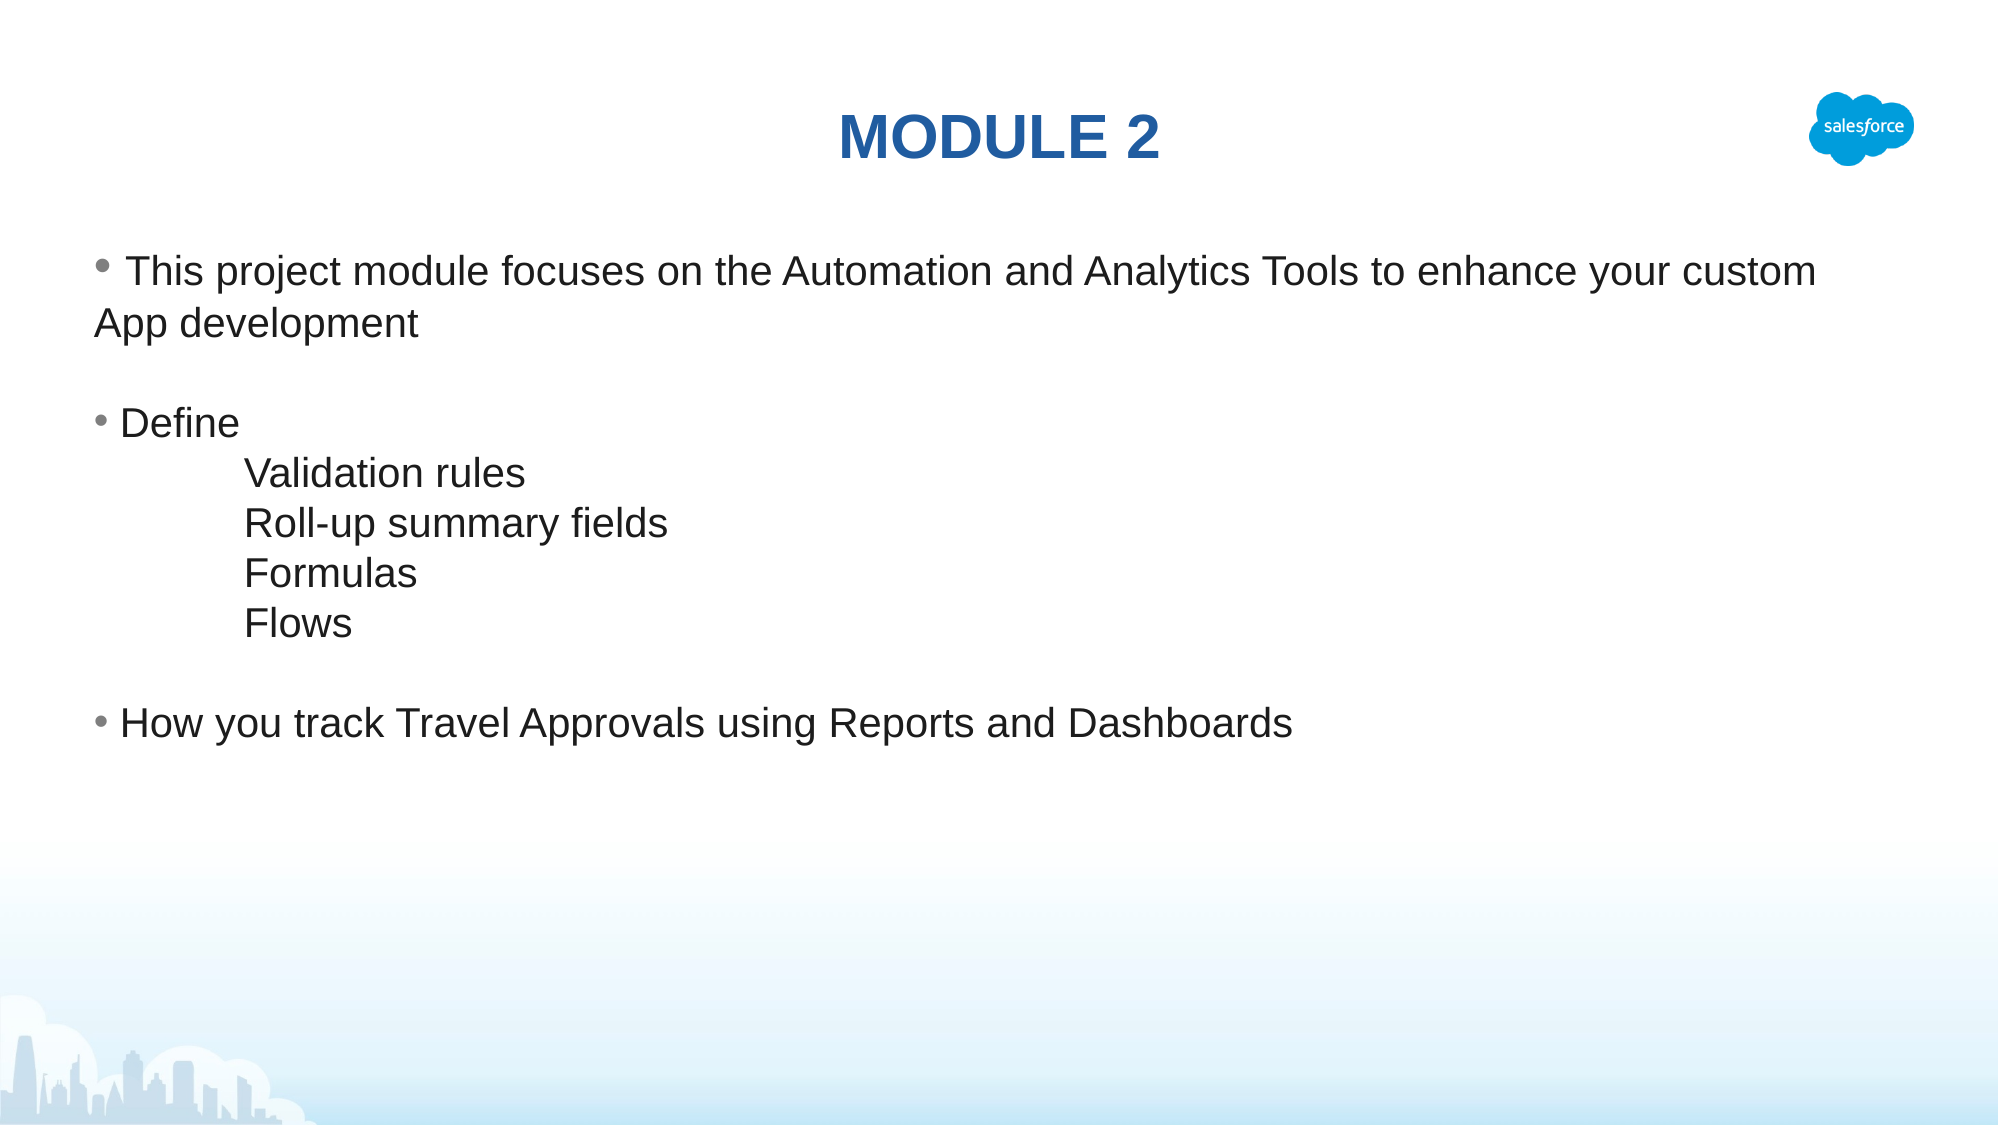

# MODULE 2
 This project module focuses on the Automation and Analytics Tools to enhance your custom    App development

 Define
	Validation rules
	Roll-up summary fields
	Formulas
	Flows

 How you track Travel Approvals using Reports and Dashboards